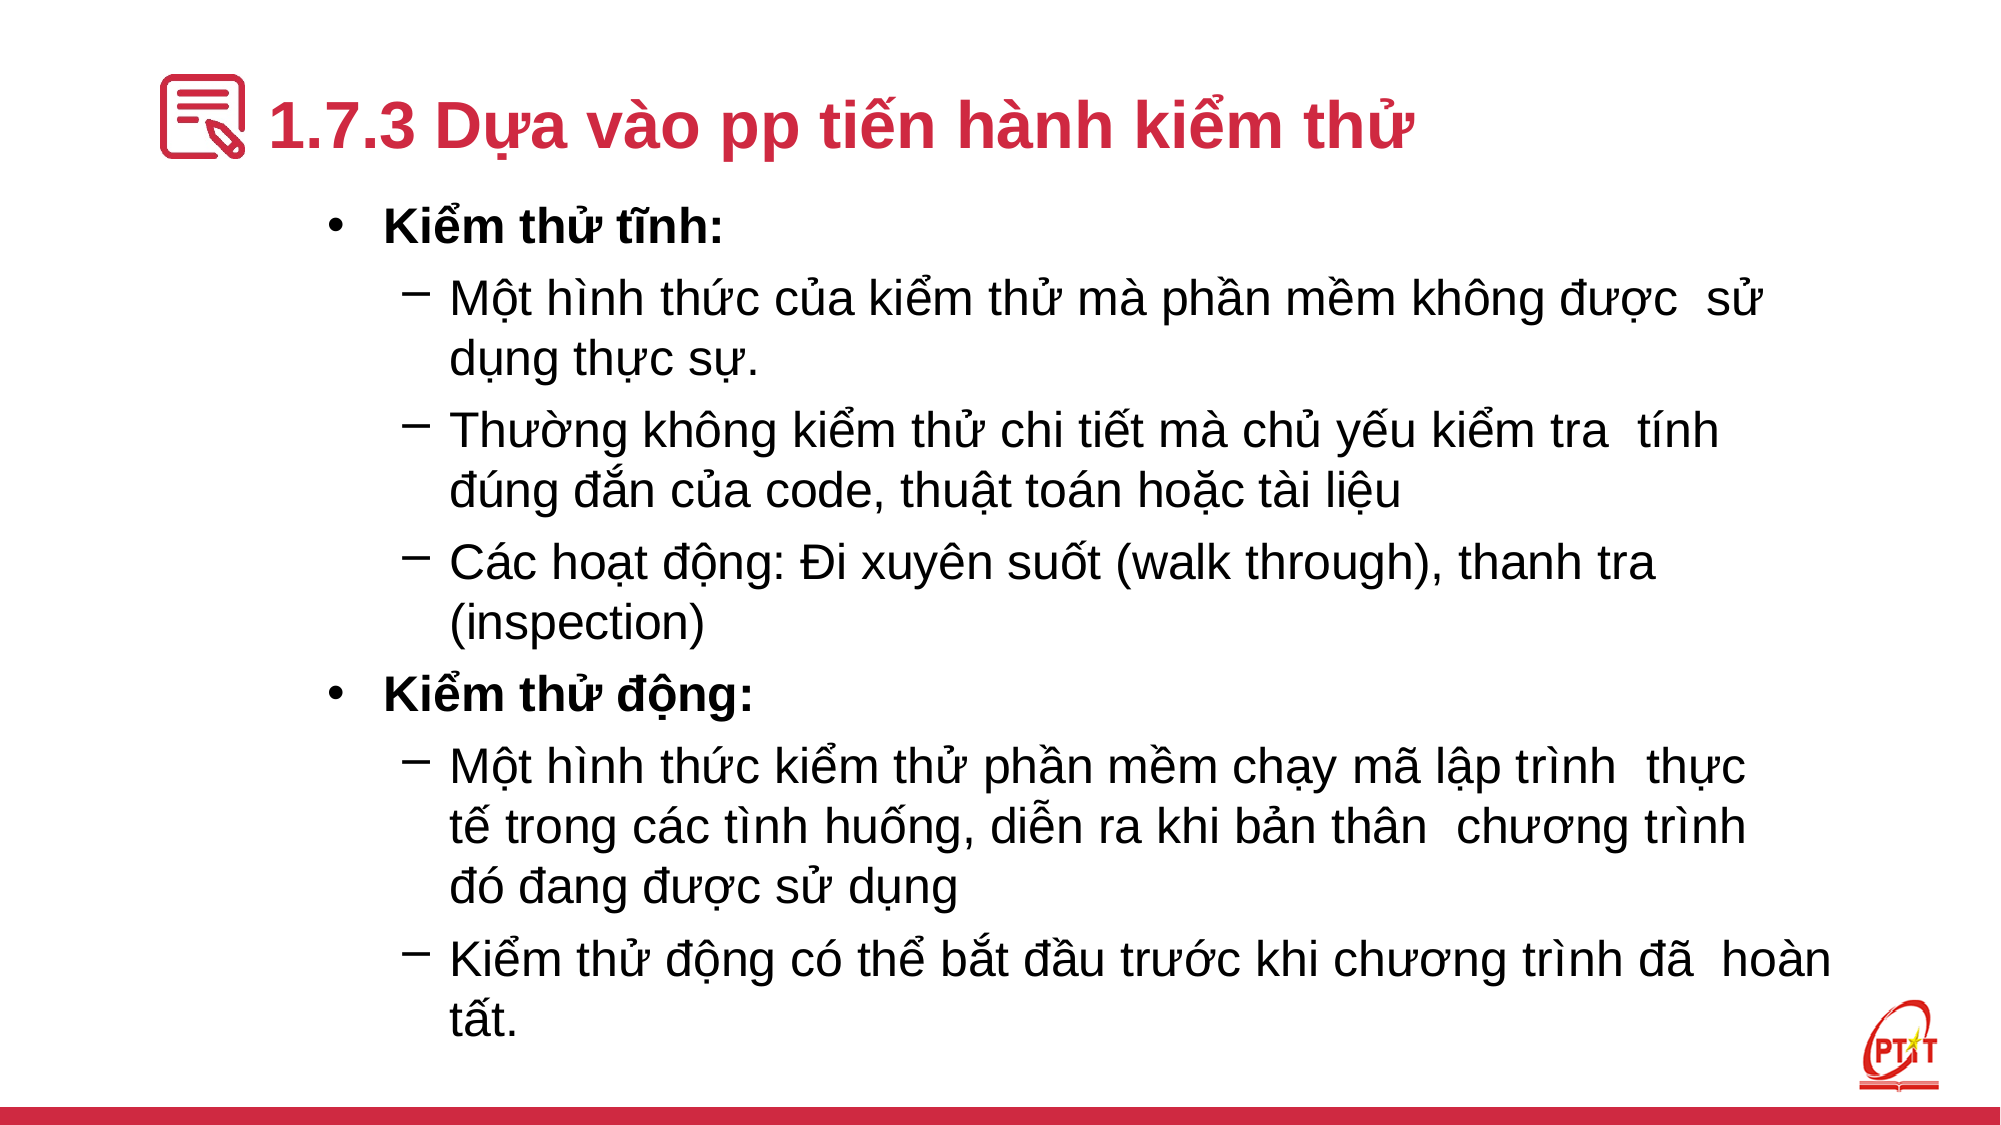

# 1.7.3 Dựa vào pp tiến hành kiểm thử
Kiểm thử tĩnh:
Một hình thức của kiểm thử mà phần mềm không được  sử dụng thực sự.
Thường không kiểm thử chi tiết mà chủ yếu kiểm tra  tính đúng đắn của code, thuật toán hoặc tài liệu
Các hoạt động: Đi xuyên suốt (walk through), thanh tra  (inspection)
Kiểm thử động:
Một hình thức kiểm thử phần mềm chạy mã lập trình  thực tế trong các tình huống, diễn ra khi bản thân  chương trình đó đang được sử dụng
Kiểm thử động có thể bắt đầu trước khi chương trình đã  hoàn tất.